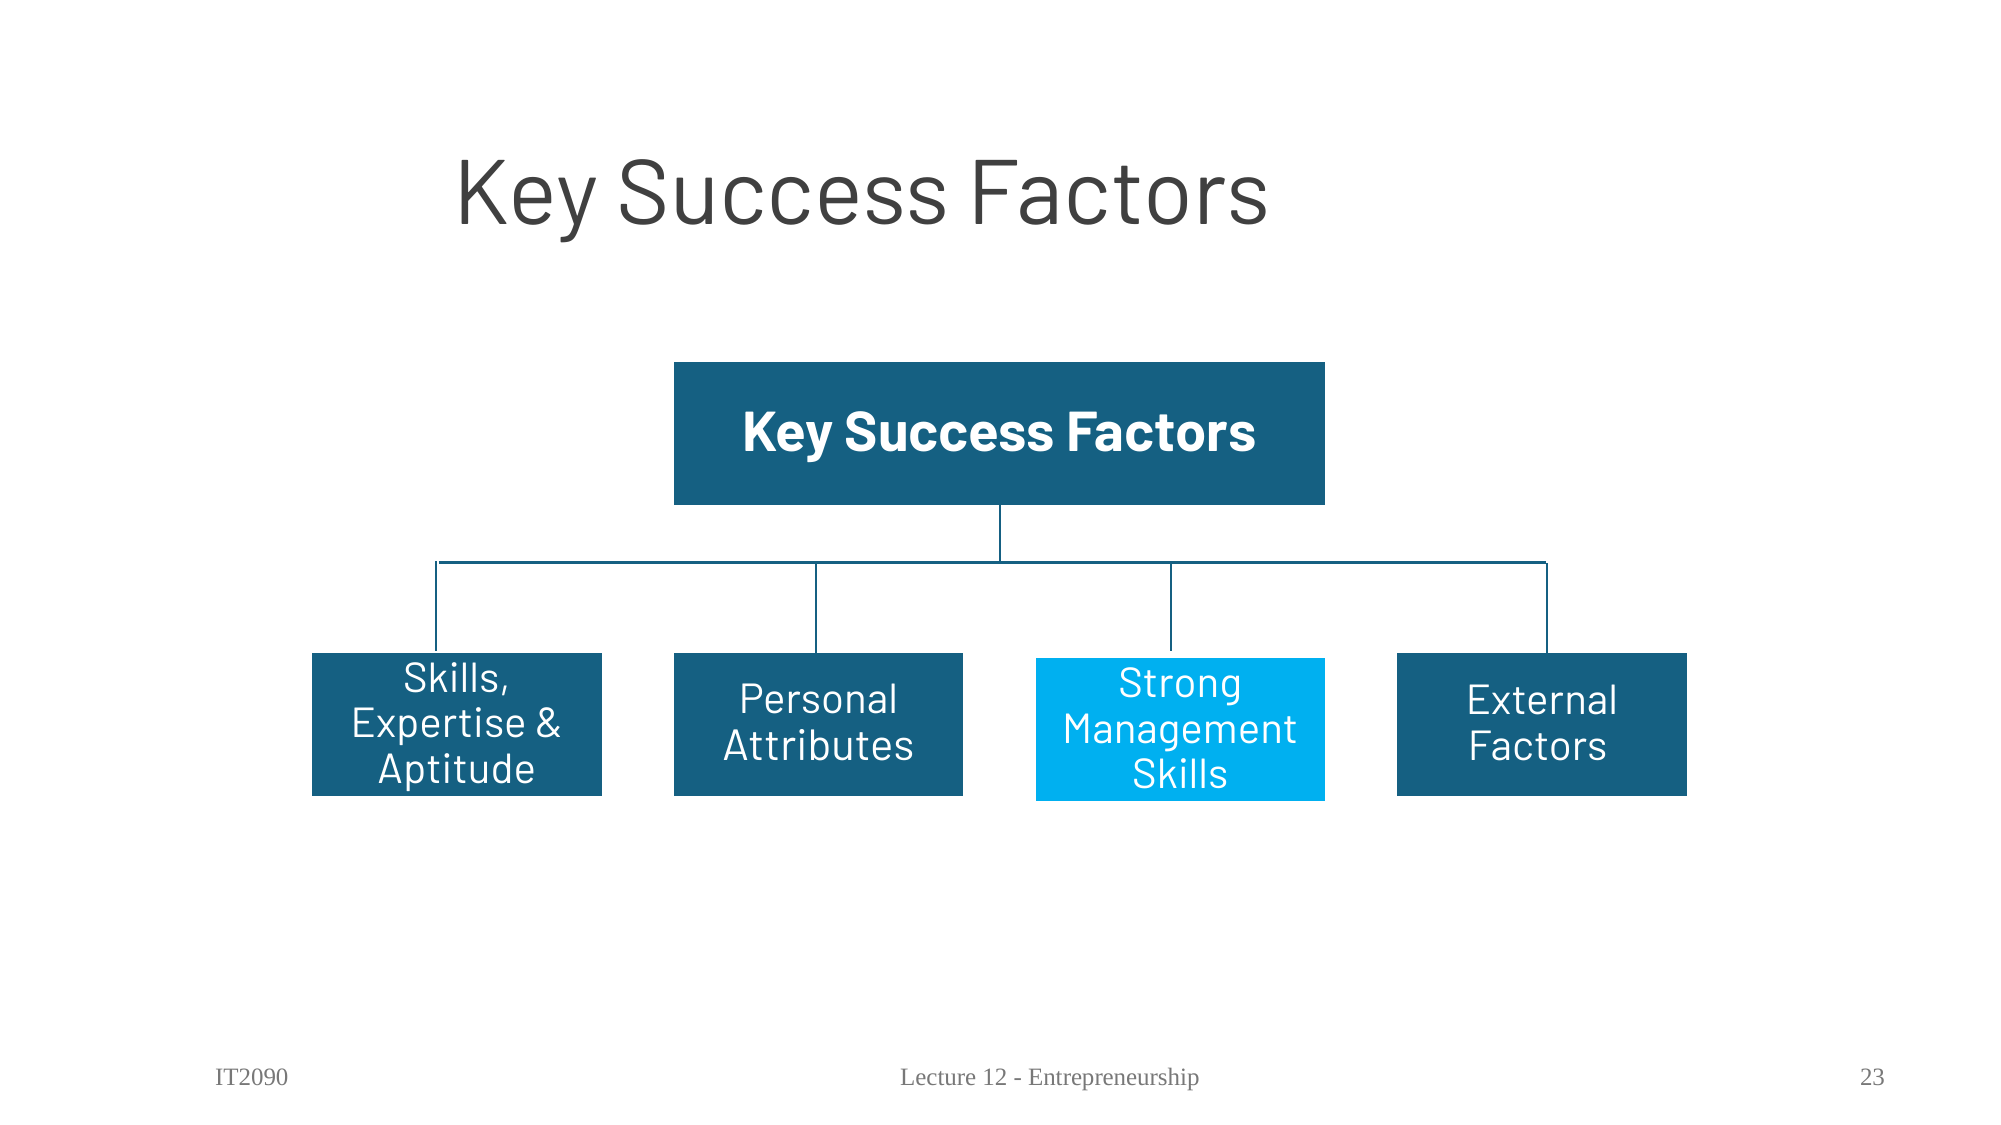

# Key Success Factors
Key Success Factors
Skills, Expertise & Aptitude
Personal Attributes
External Factors
Strong Management Skills
IT2090
Lecture 12 - Entrepreneurship
23